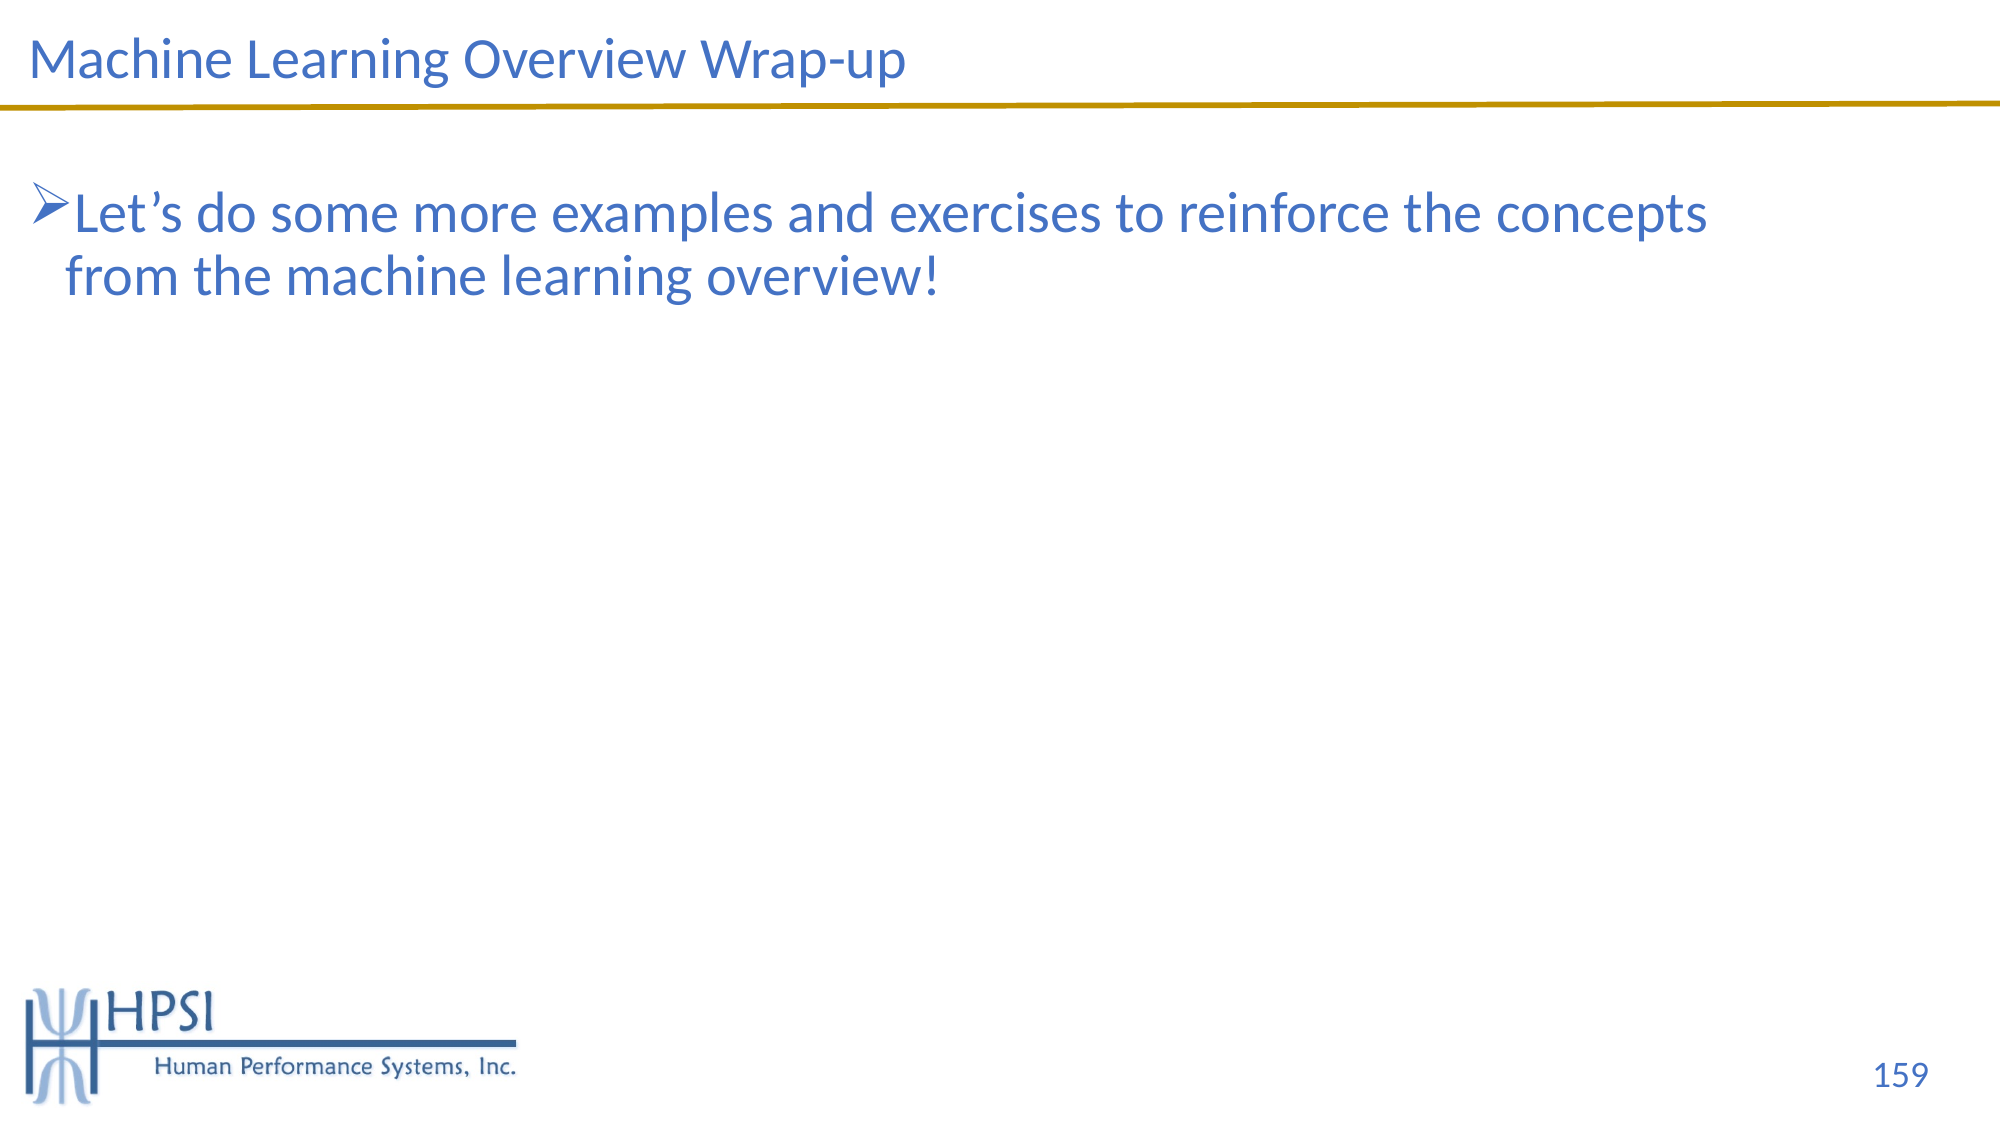

# Machine Learning Overview Wrap-up
Let’s do some more examples and exercises to reinforce the concepts from the machine learning overview!
159